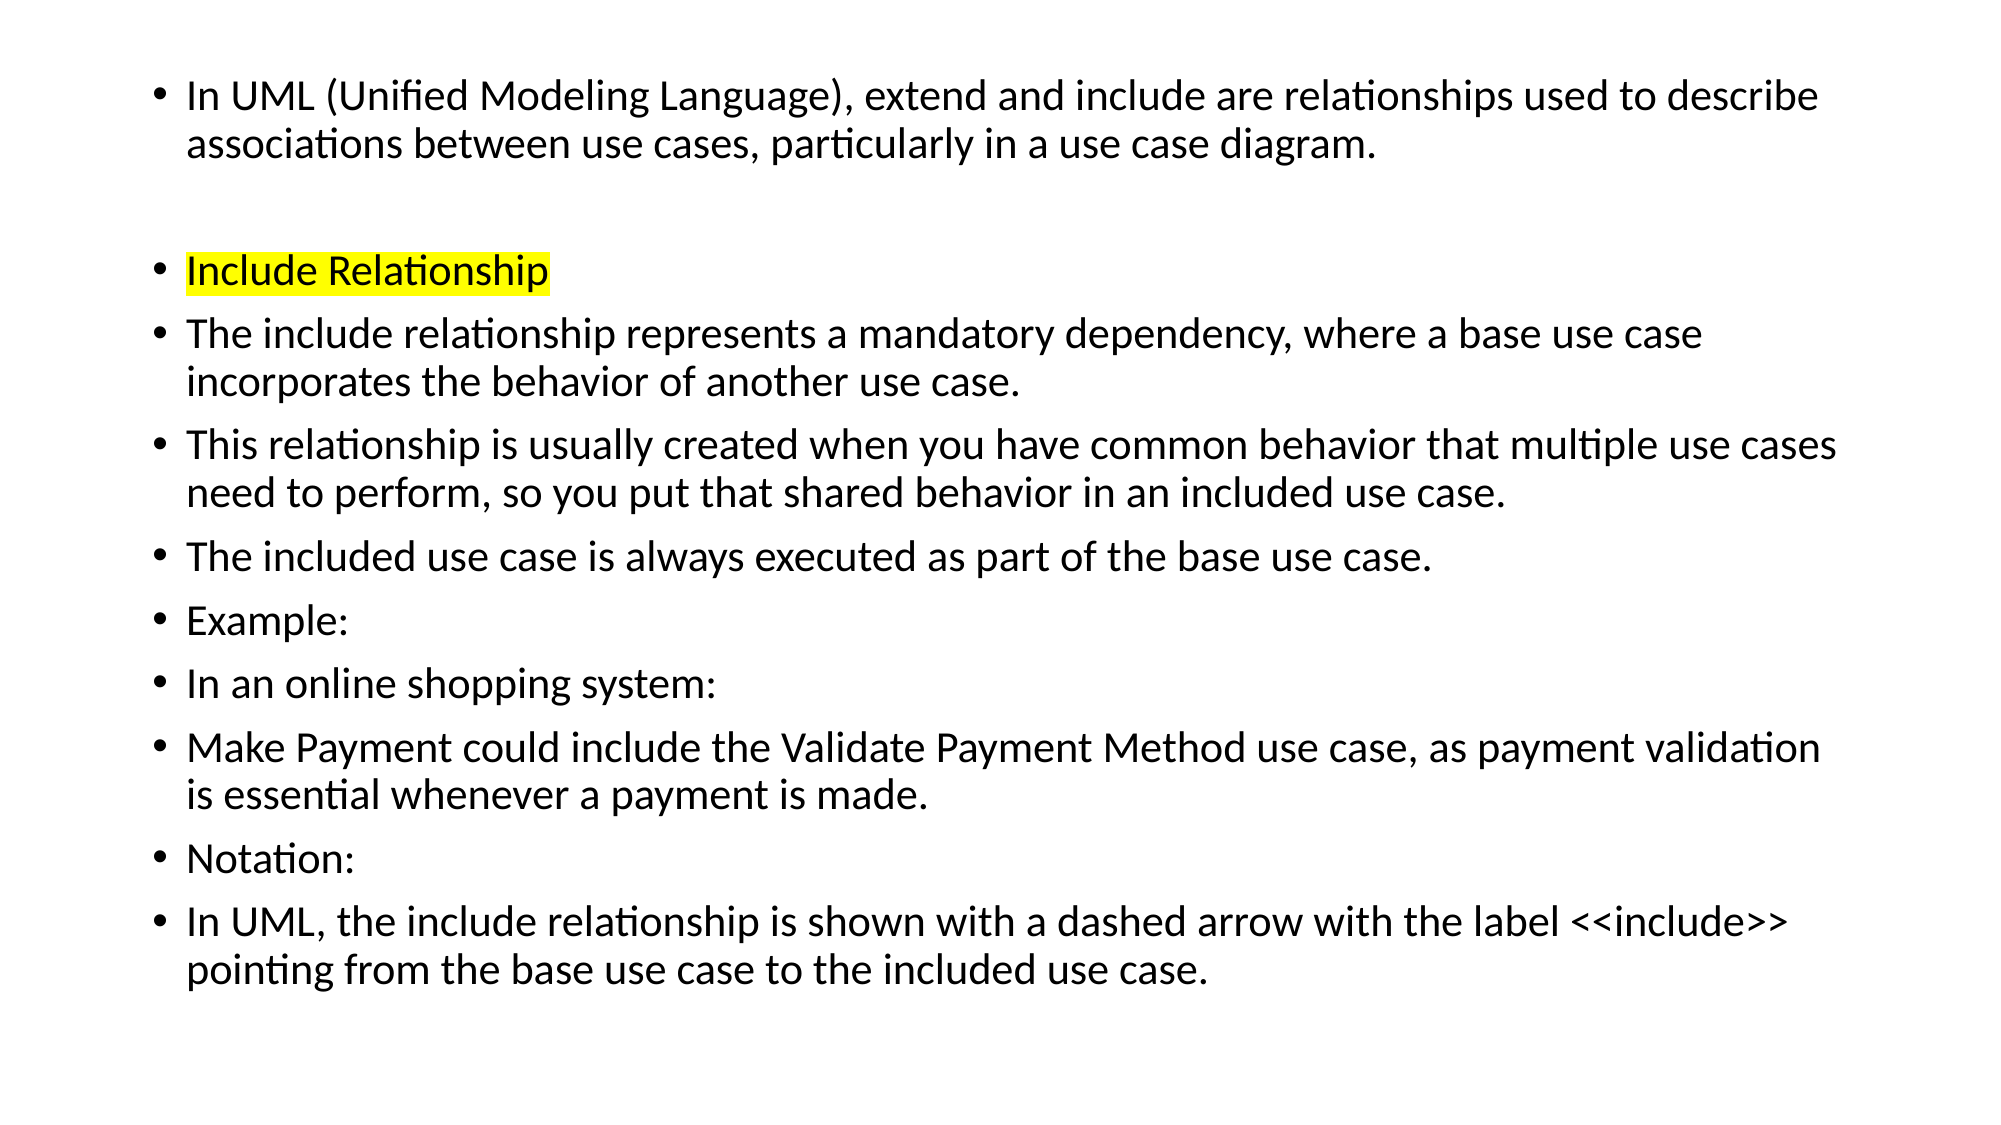

In UML (Unified Modeling Language), extend and include are relationships used to describe associations between use cases, particularly in a use case diagram.

Include Relationship
The include relationship represents a mandatory dependency, where a base use case incorporates the behavior of another use case.
This relationship is usually created when you have common behavior that multiple use cases need to perform, so you put that shared behavior in an included use case.
The included use case is always executed as part of the base use case.
Example:
In an online shopping system:
Make Payment could include the Validate Payment Method use case, as payment validation is essential whenever a payment is made.
Notation:
In UML, the include relationship is shown with a dashed arrow with the label <<include>> pointing from the base use case to the included use case.